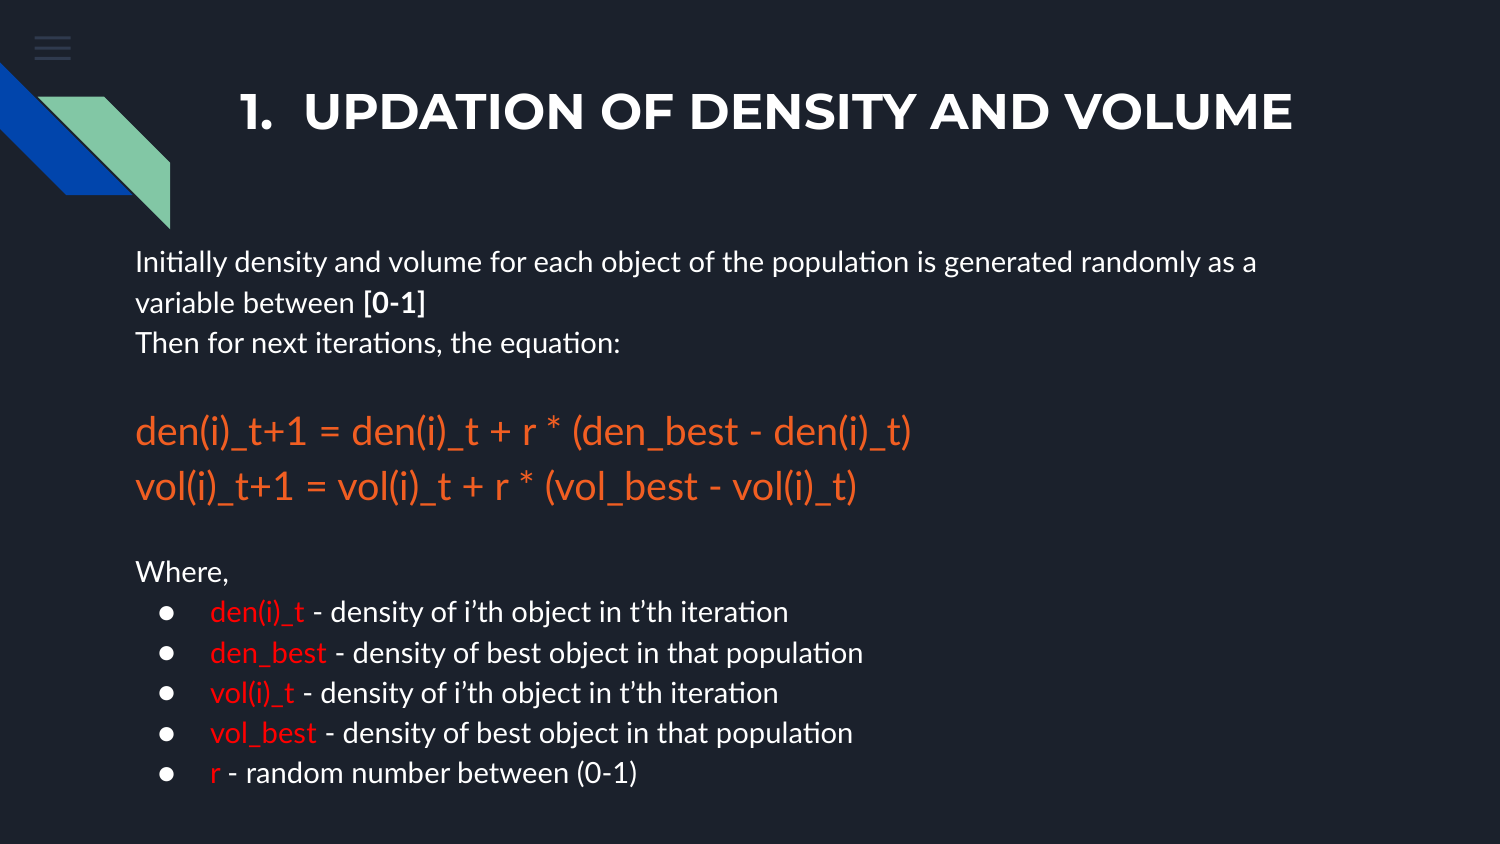

# UPDATION OF DENSITY AND VOLUME
Initially density and volume for each object of the population is generated randomly as a variable between [0-1]
Then for next iterations, the equation:

den(i)_t+1 = den(i)_t + r * (den_best - den(i)_t)
vol(i)_t+1 = vol(i)_t + r * (vol_best - vol(i)_t)

Where,
den(i)_t - density of i’th object in t’th iteration
den_best - density of best object in that population
vol(i)_t - density of i’th object in t’th iteration
vol_best - density of best object in that population
r - random number between (0-1)